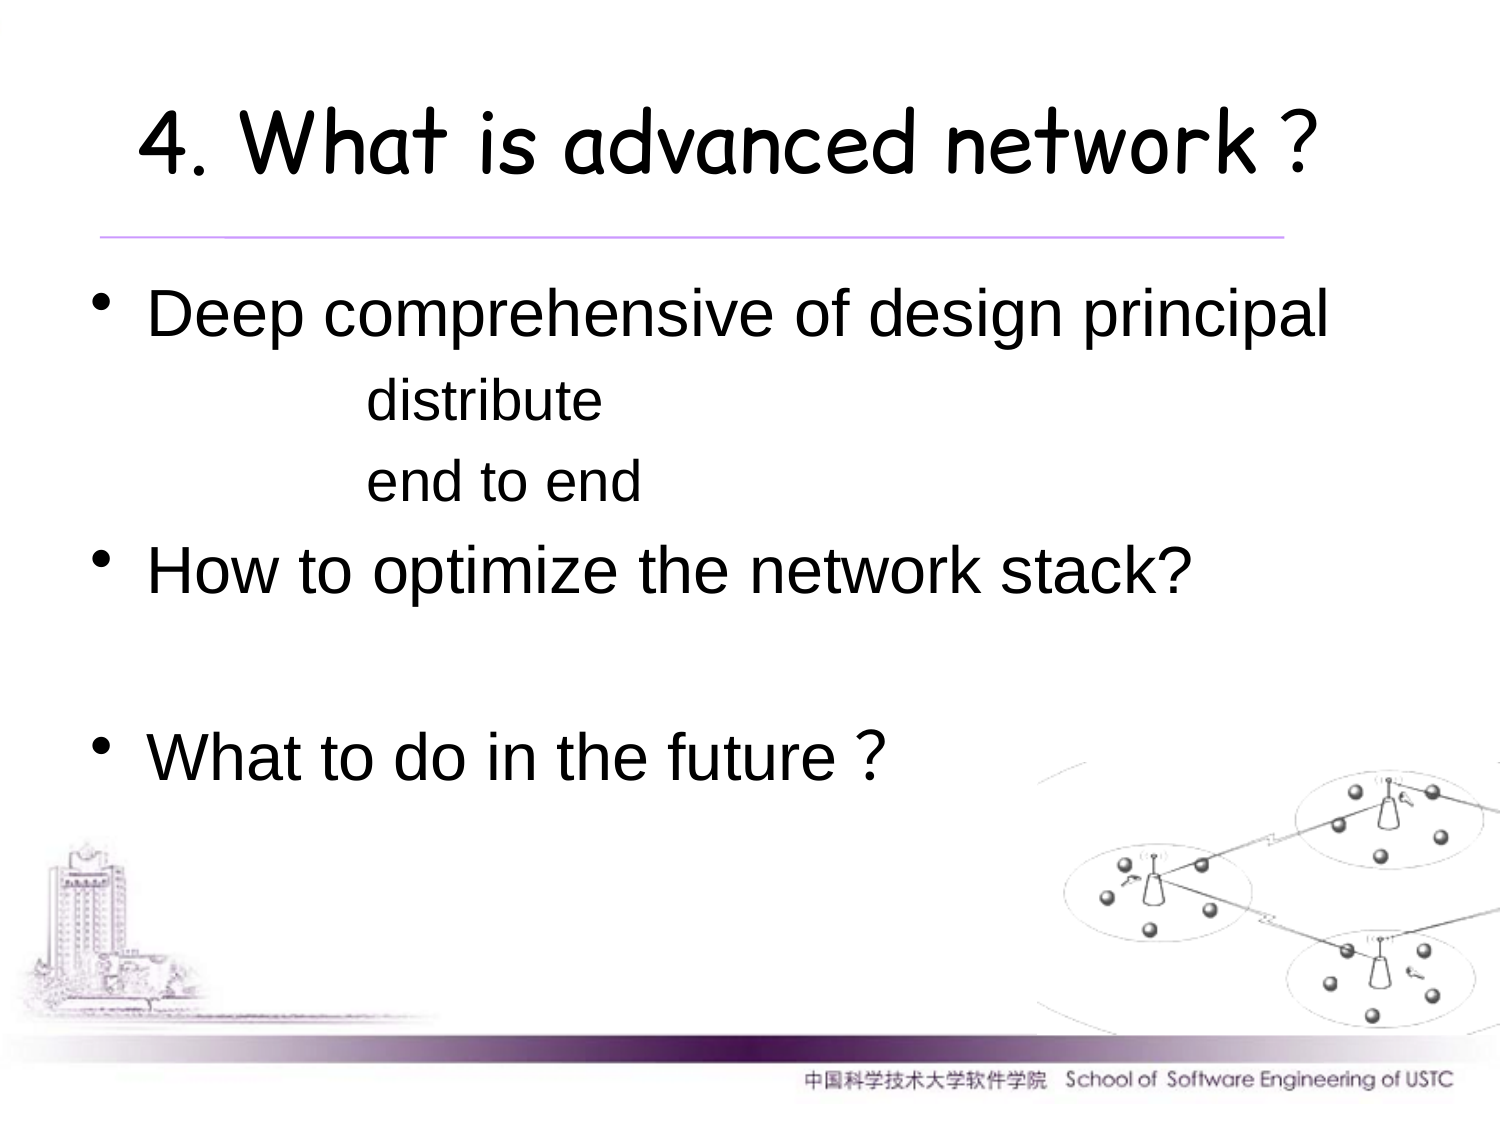

# 4. What is advanced network？
Deep comprehensive of design principal
             distribute
             end to end
How to optimize the network stack?

What to do in the future？